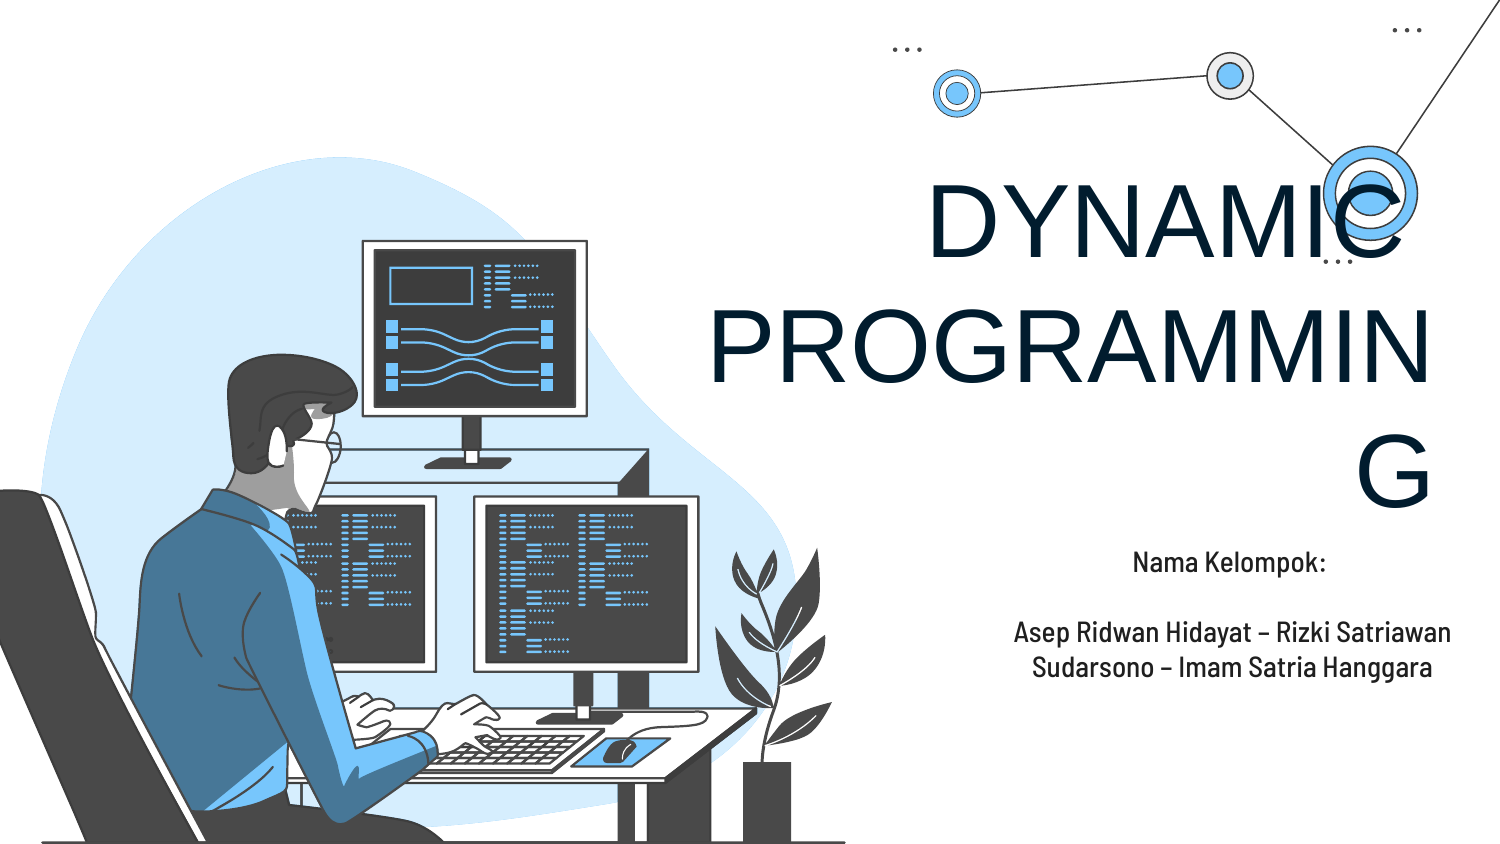

# DYNAMIC  PROGRAMMING
Nama Kelompok:

Asep Ridwan Hidayat – Rizki Satriawan Sudarsono – Imam Satria Hanggara